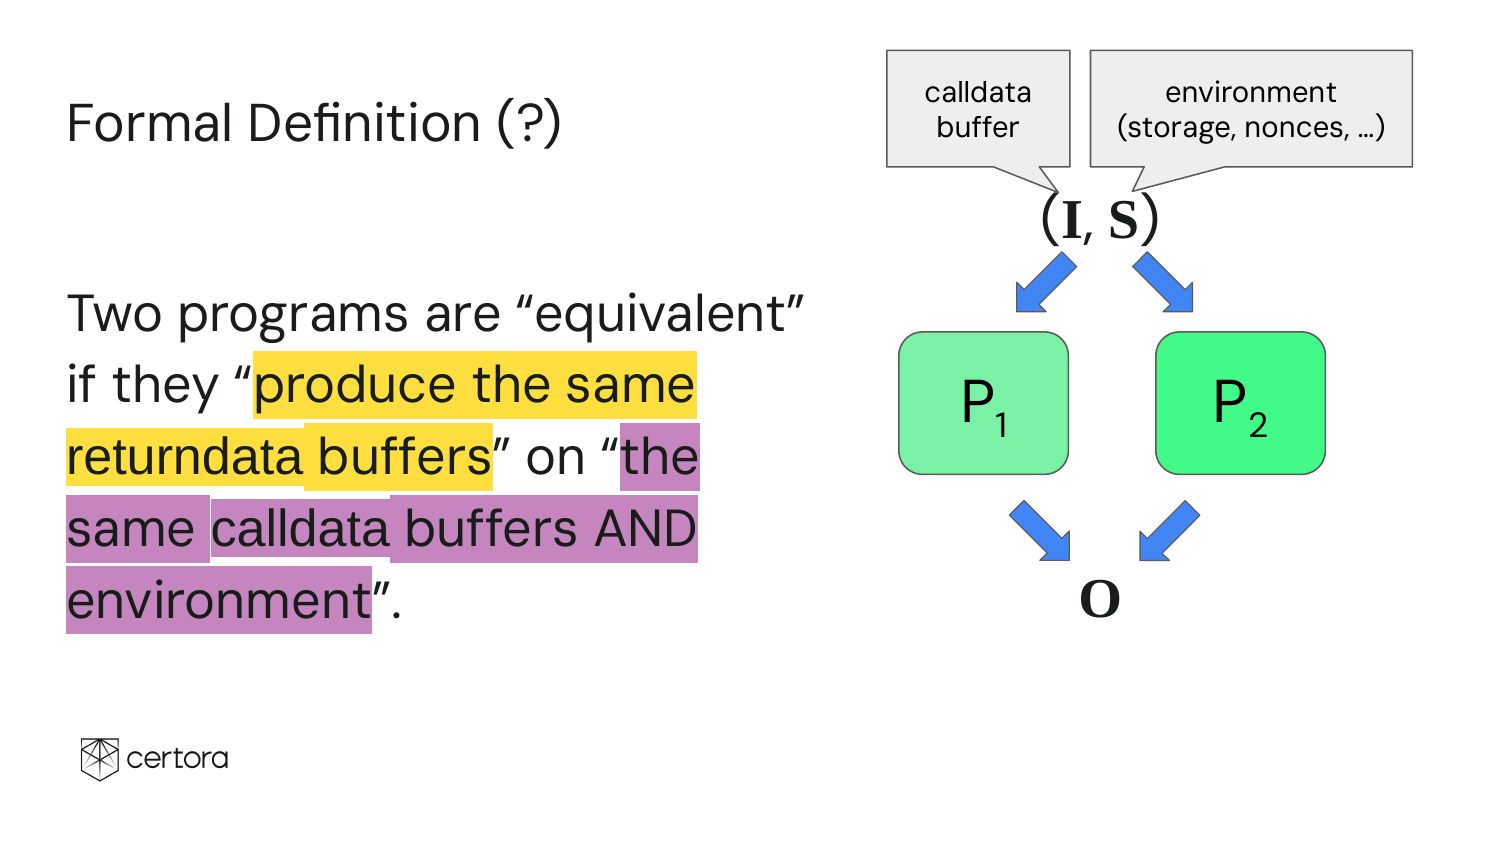

calldata buffer
environment
(storage, nonces, …)
# Formal Definition (?)
(I, S)
Two programs are “equivalent” if they “produce the same returndata buffers” on “the same calldata buffers AND environment”.

P1
P2

O